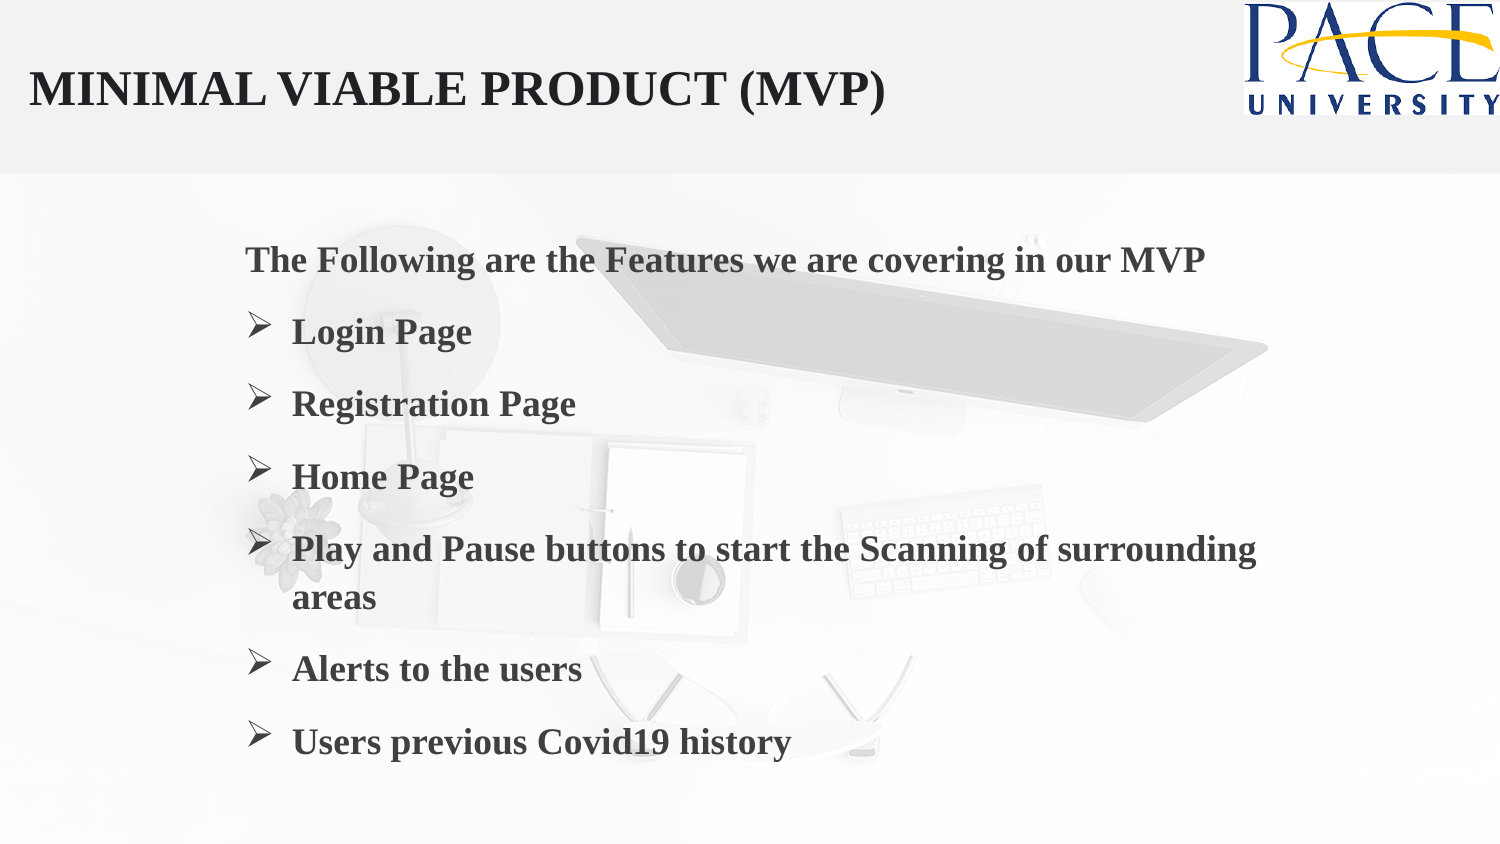

MINIMAL VIABLE PRODUCT (MVP)

The Following are the Features we are covering in our MVP
Login Page
Registration Page
Home Page
Play and Pause buttons to start the Scanning of surrounding areas
Alerts to the users
Users previous Covid19 history